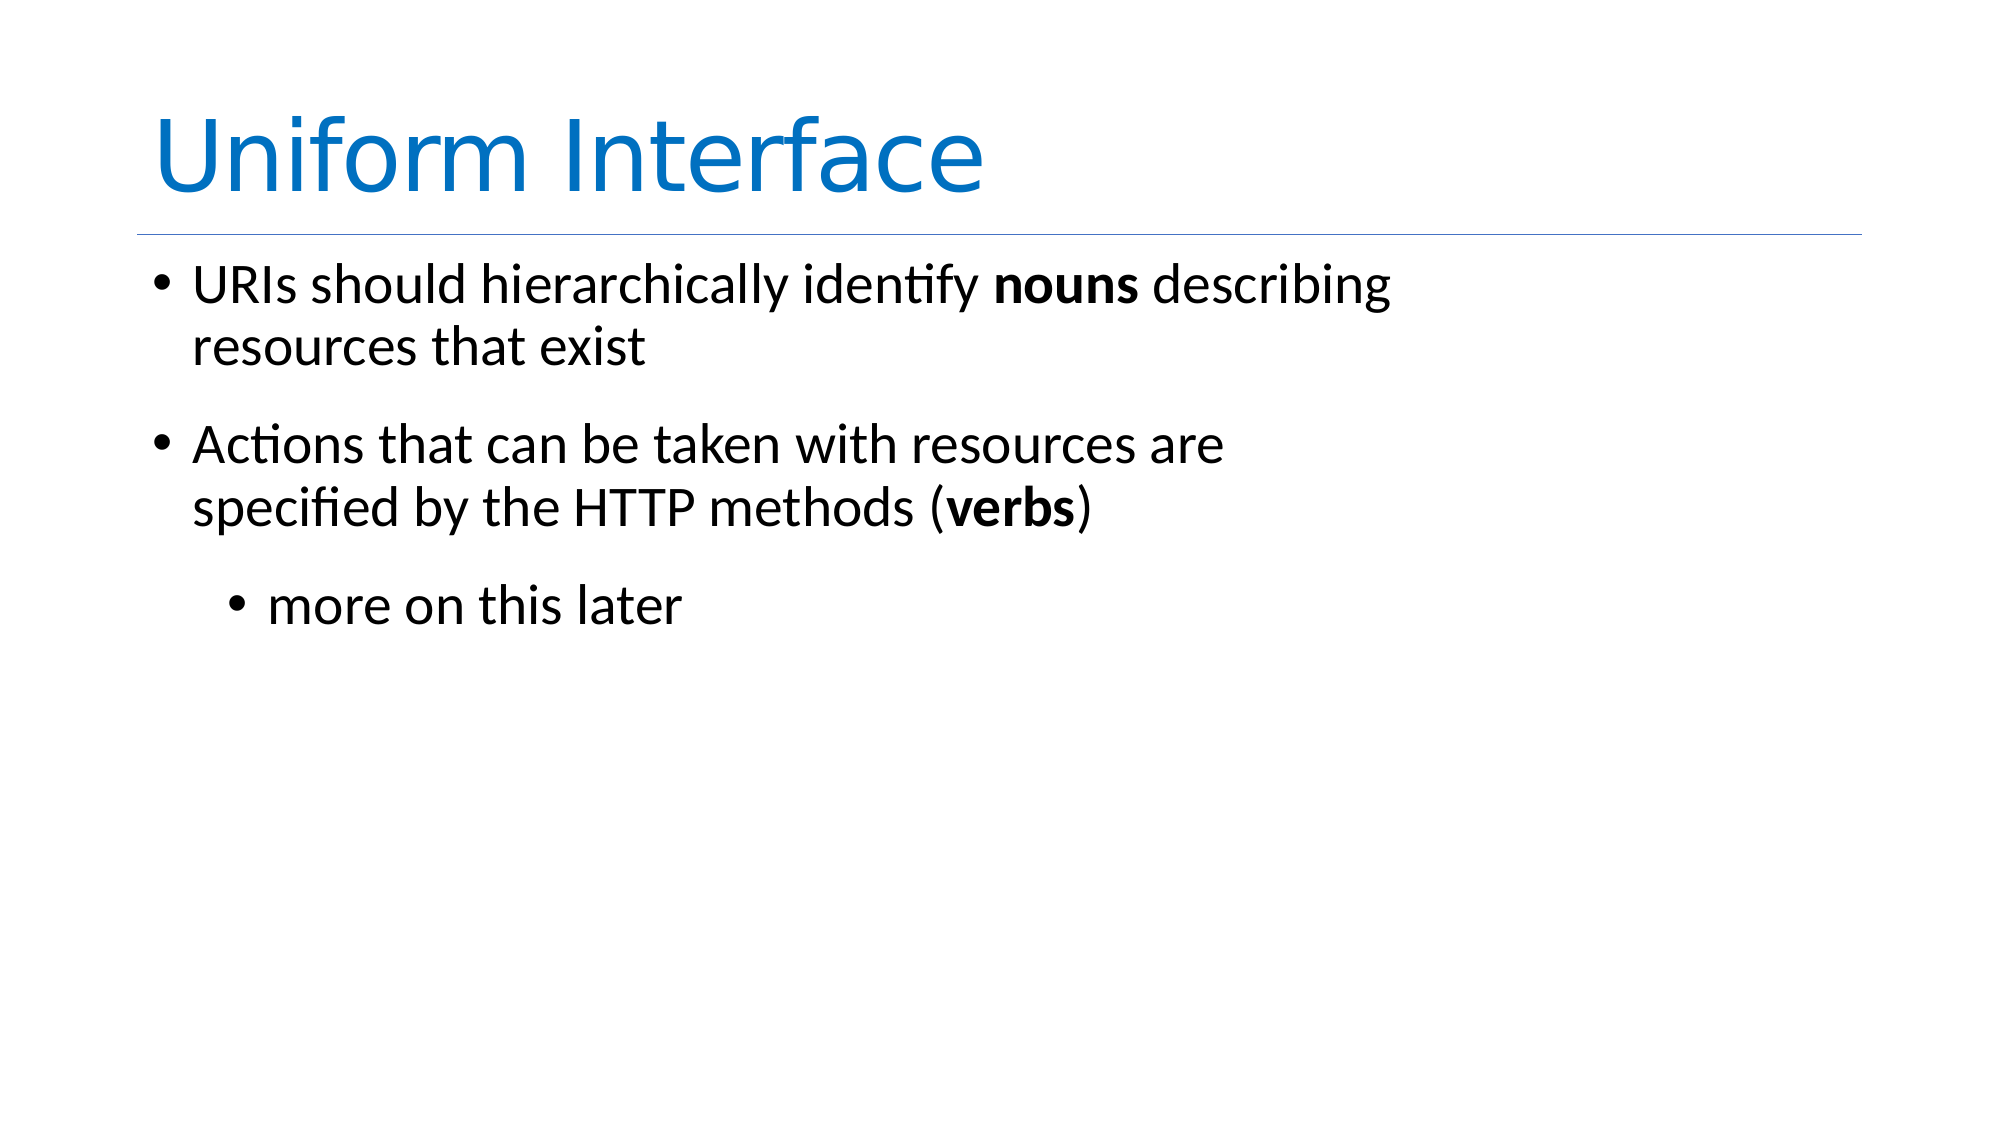

# Uniform Interface
URIs should hierarchically identify nouns describing resources that exist
Actions that can be taken with resources are specified by the HTTP methods (verbs)
more on this later